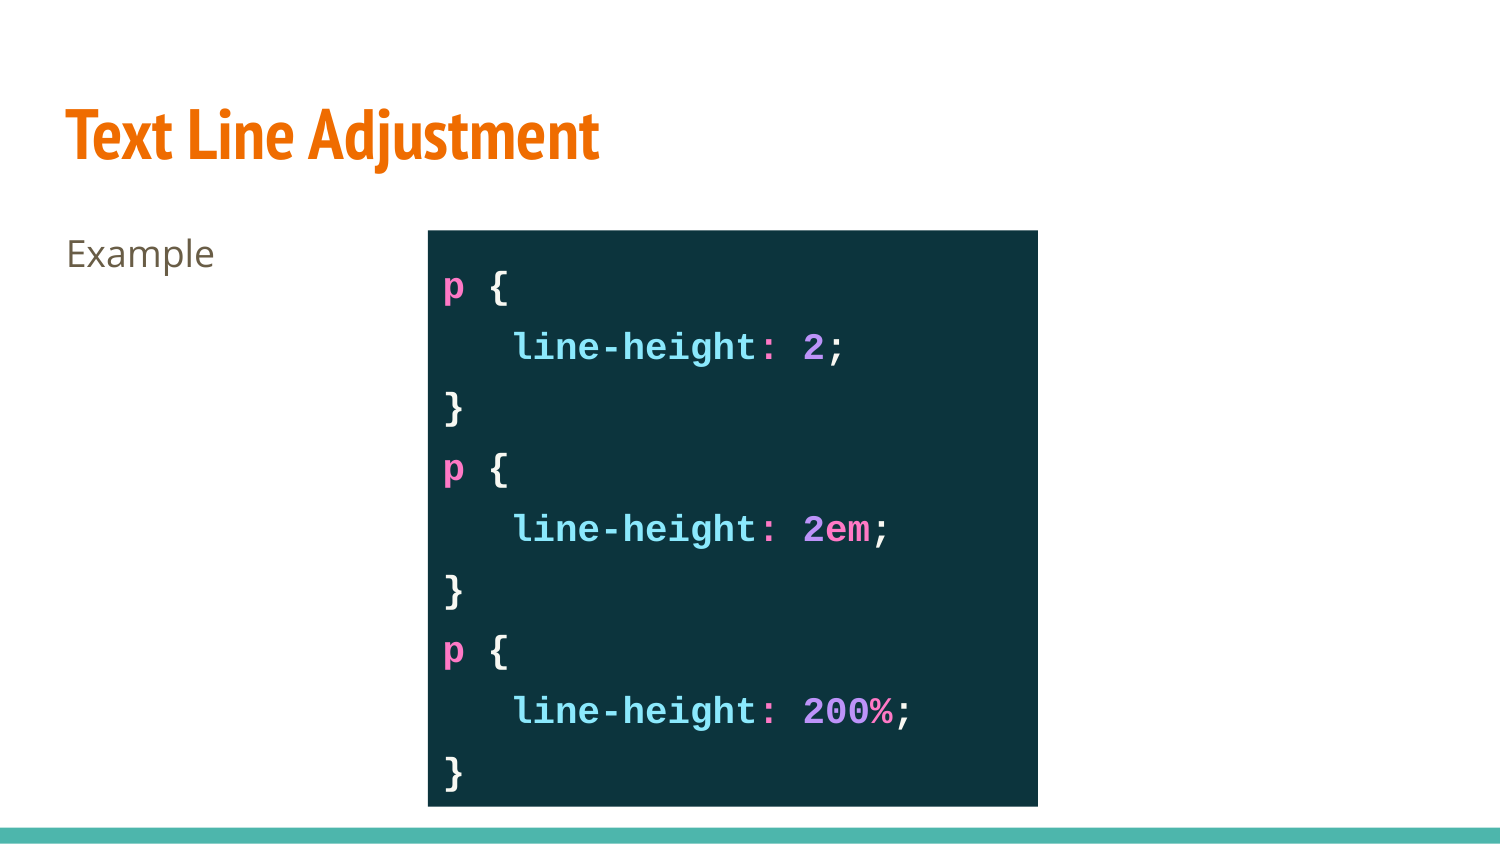

Text Line Adjustment
Example

p {
   line-height: 2;
}
p {
   line-height: 2em;
}
p {
   line-height: 200%;
}